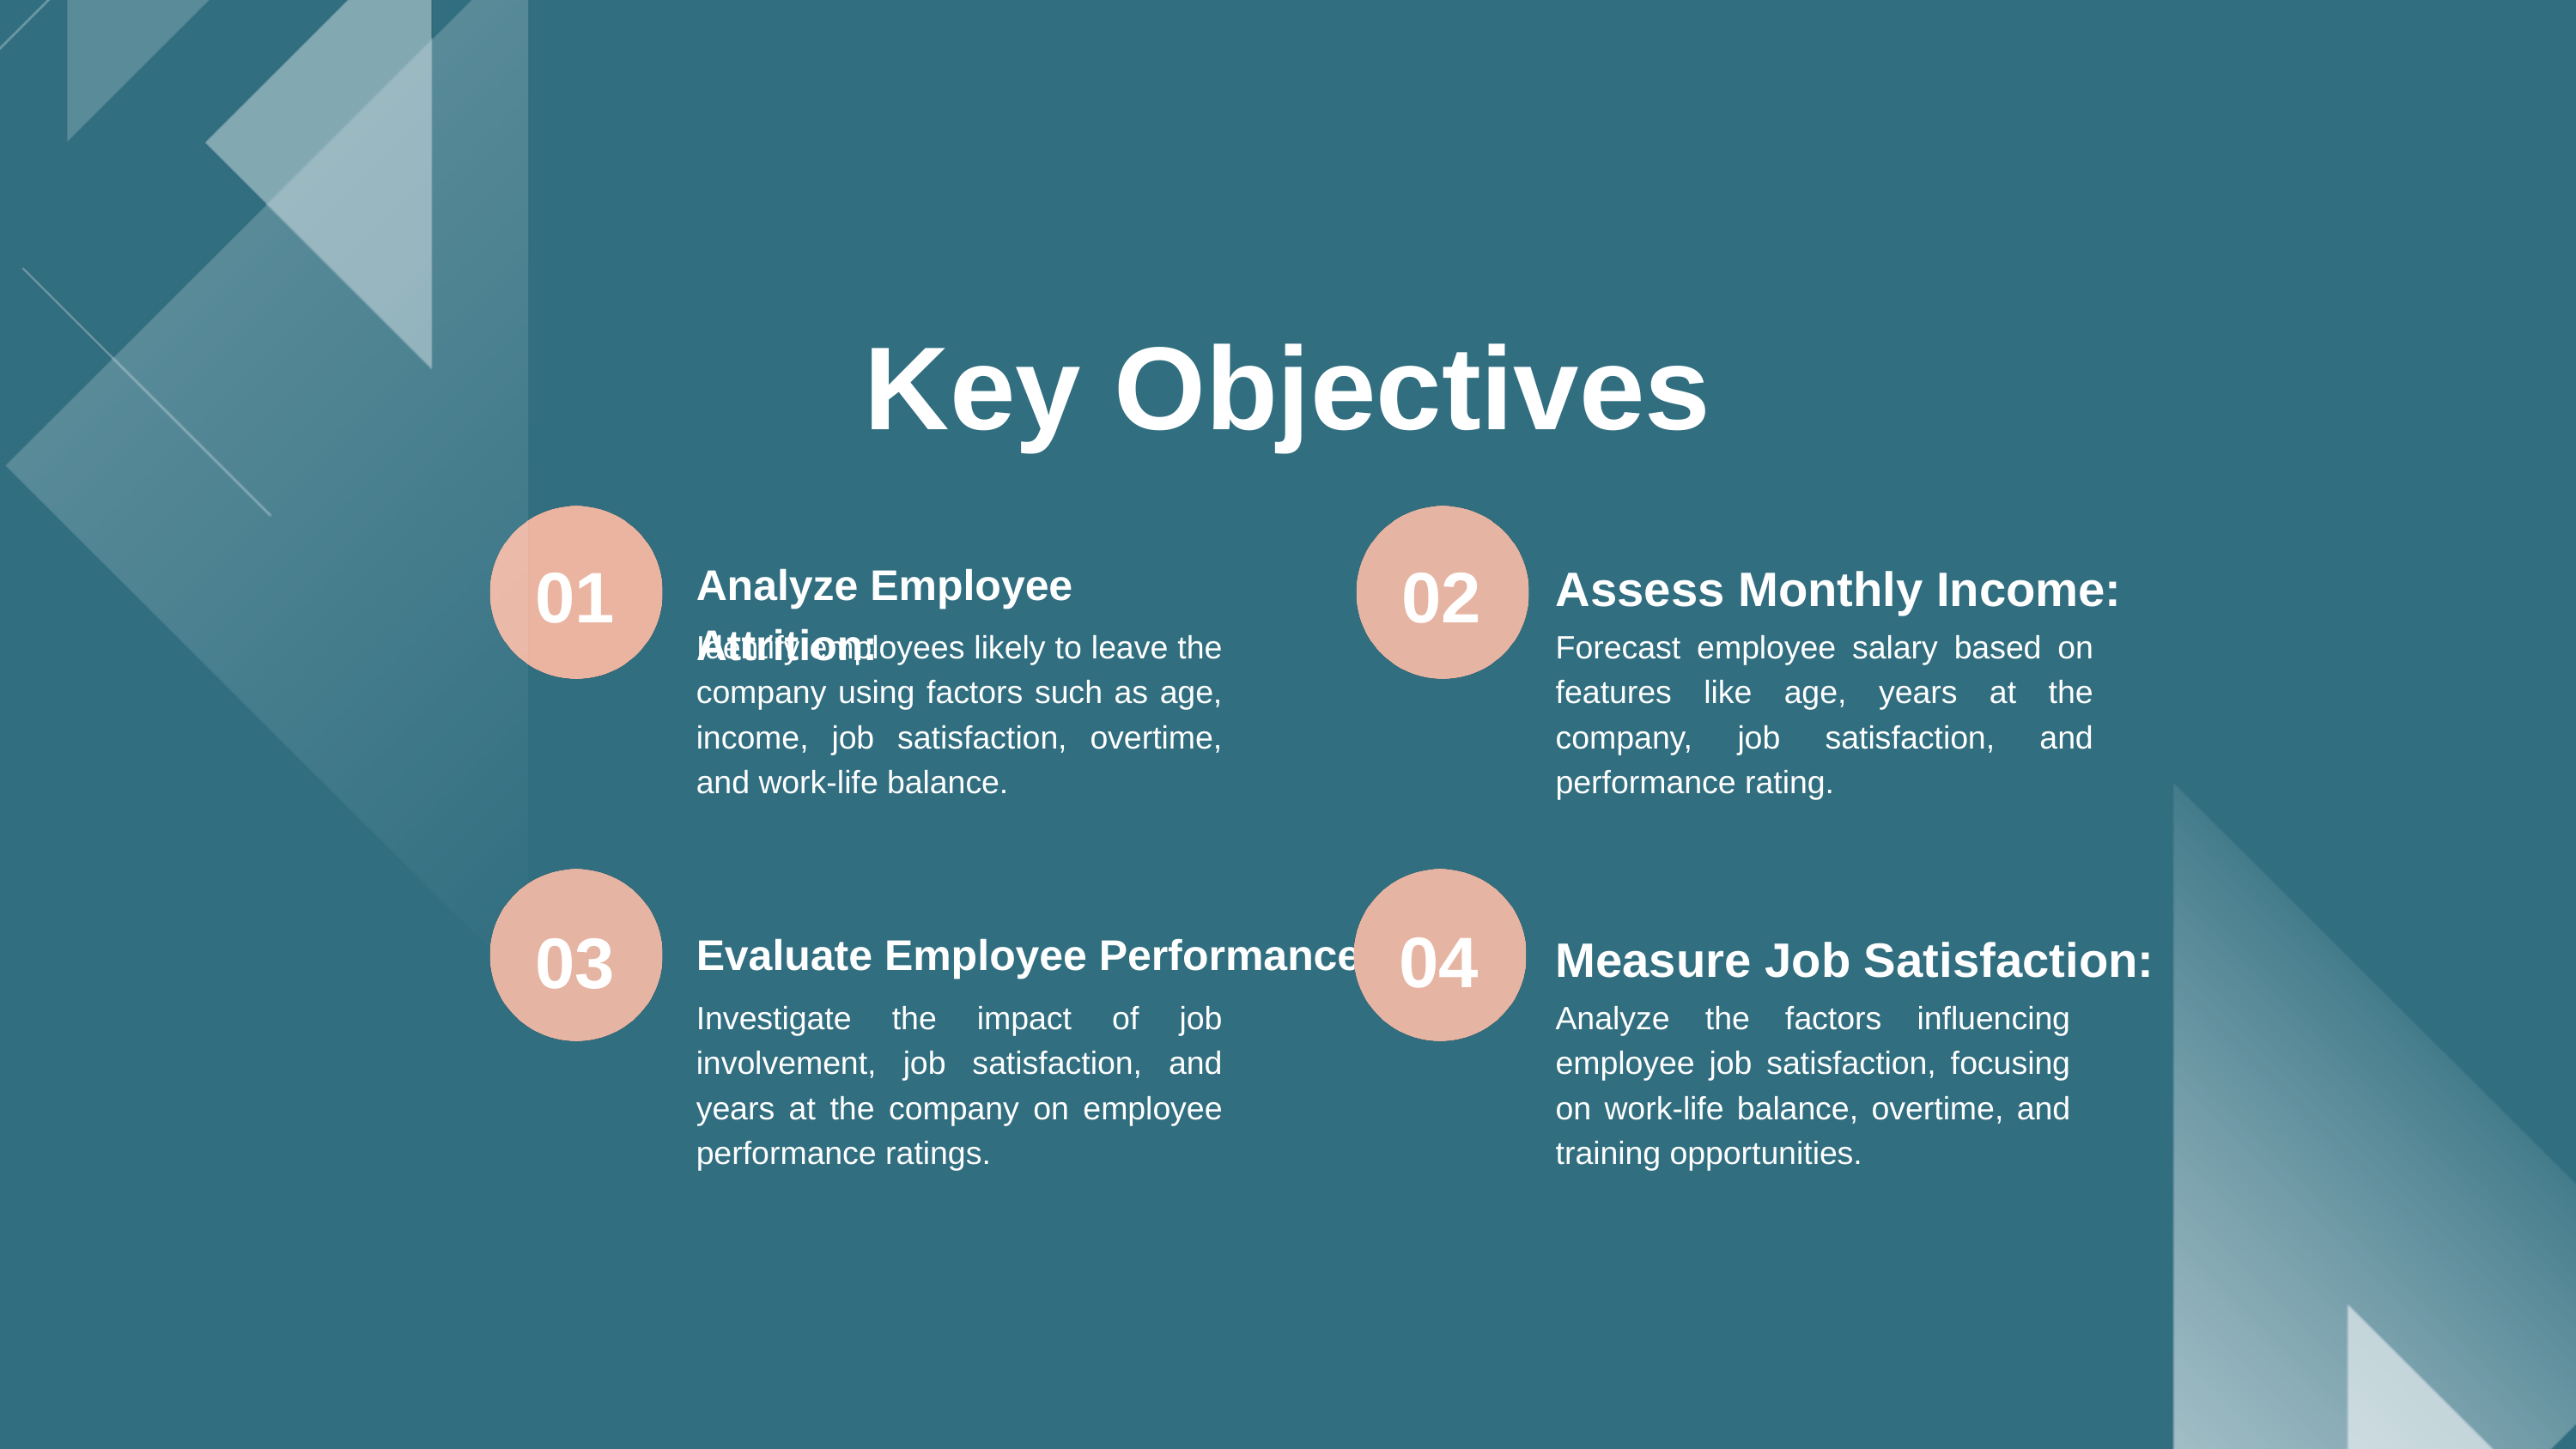

Key Objectives

01
02
Analyze Employee Attrition:
Assess Monthly Income:
Identify employees likely to leave the company using factors such as age, income, job satisfaction, overtime, and work-life balance.
Forecast employee salary based on features like age, years at the company, job satisfaction, and performance rating.

04
03
Evaluate Employee Performance:
Measure Job Satisfaction:
Investigate the impact of job involvement, job satisfaction, and years at the company on employee performance ratings.
Analyze the factors influencing employee job satisfaction, focusing on work-life balance, overtime, and training opportunities.